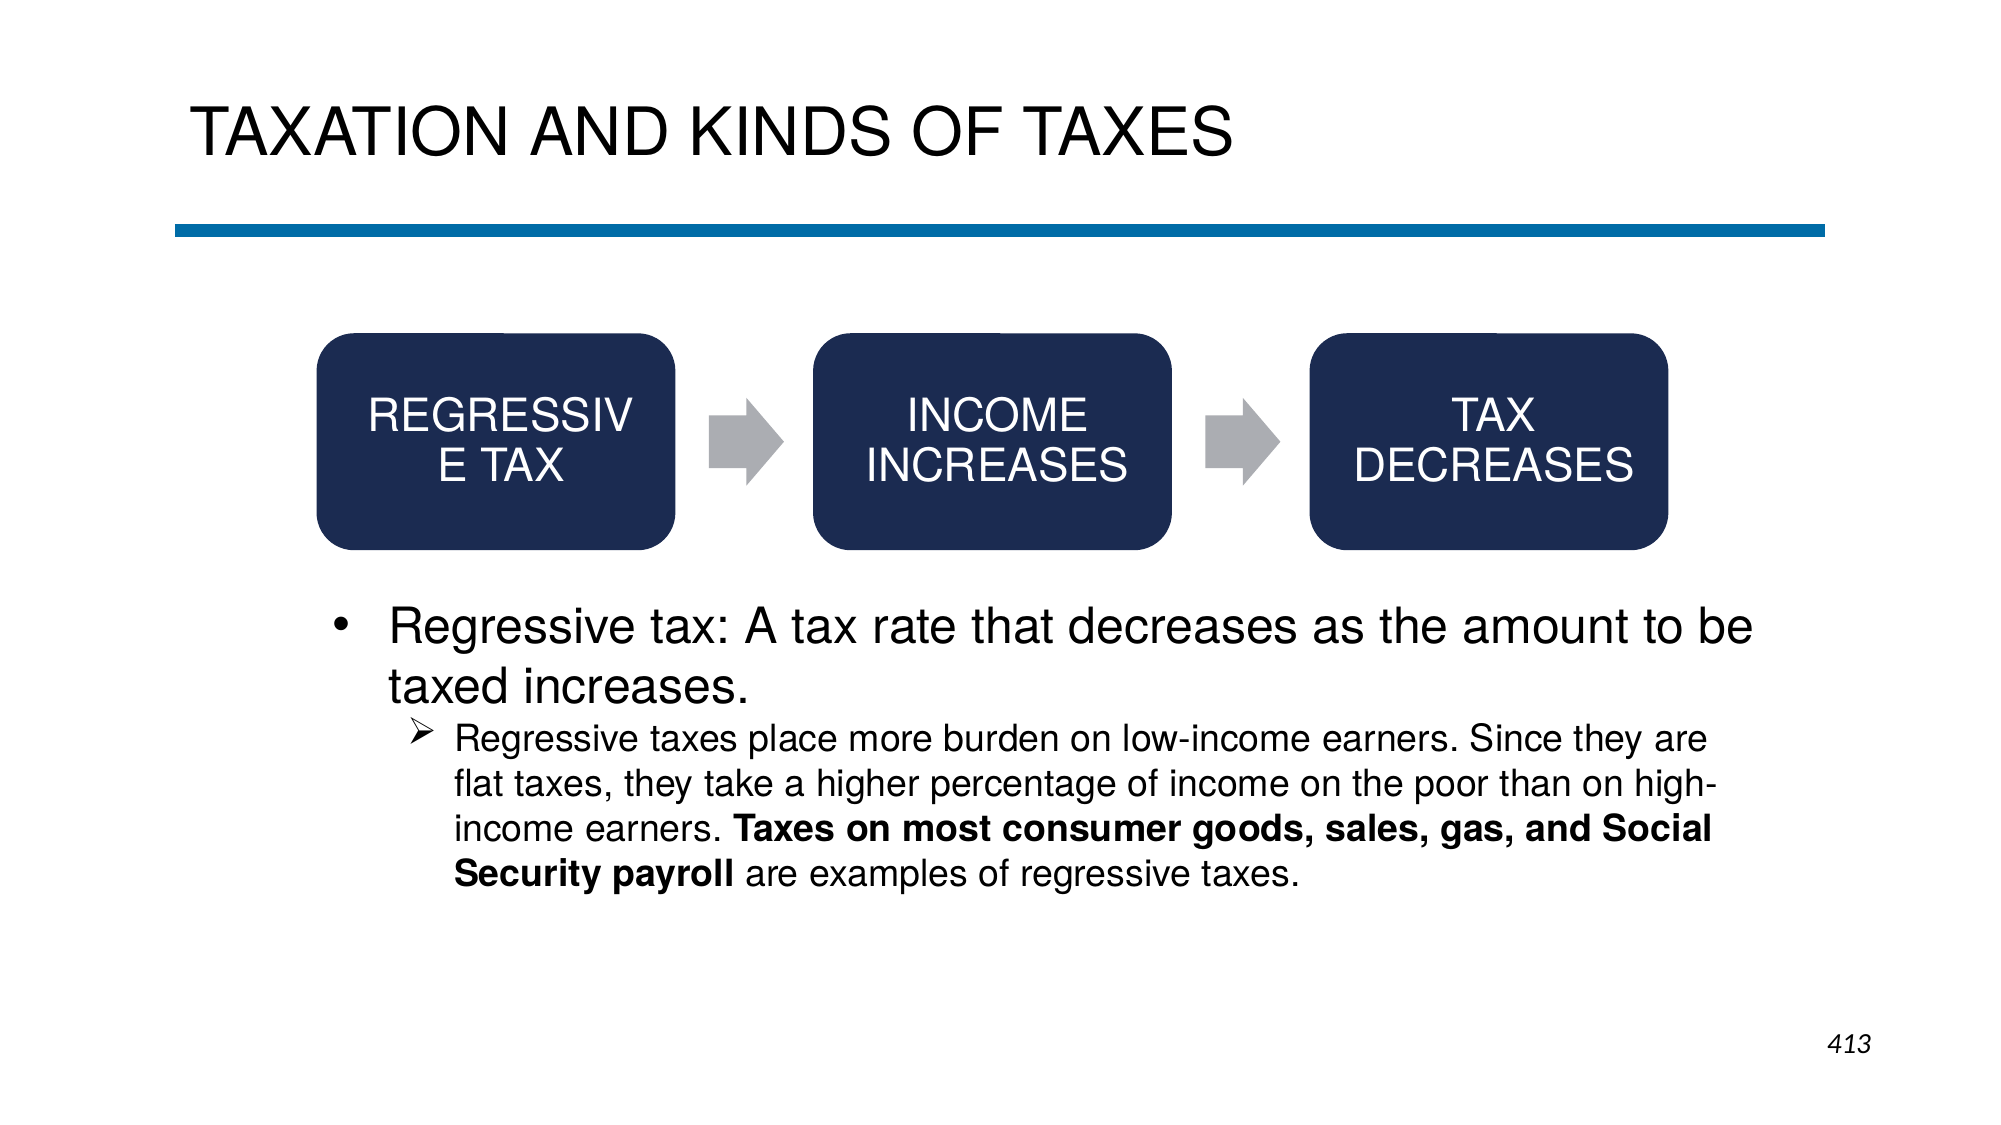

# Taxation and Kinds of Taxes
REGRESSIVE TAX

INCOME INCREASES

TAX DECREASES

Regressive tax: A tax rate that decreases as the amount to be taxed increases.
Regressive taxes place more burden on low-income earners. Since they are flat taxes, they take a higher percentage of income on the poor than on high-income earners. Taxes on most consumer goods, sales, gas, and Social Security payroll are examples of regressive taxes.
1-413